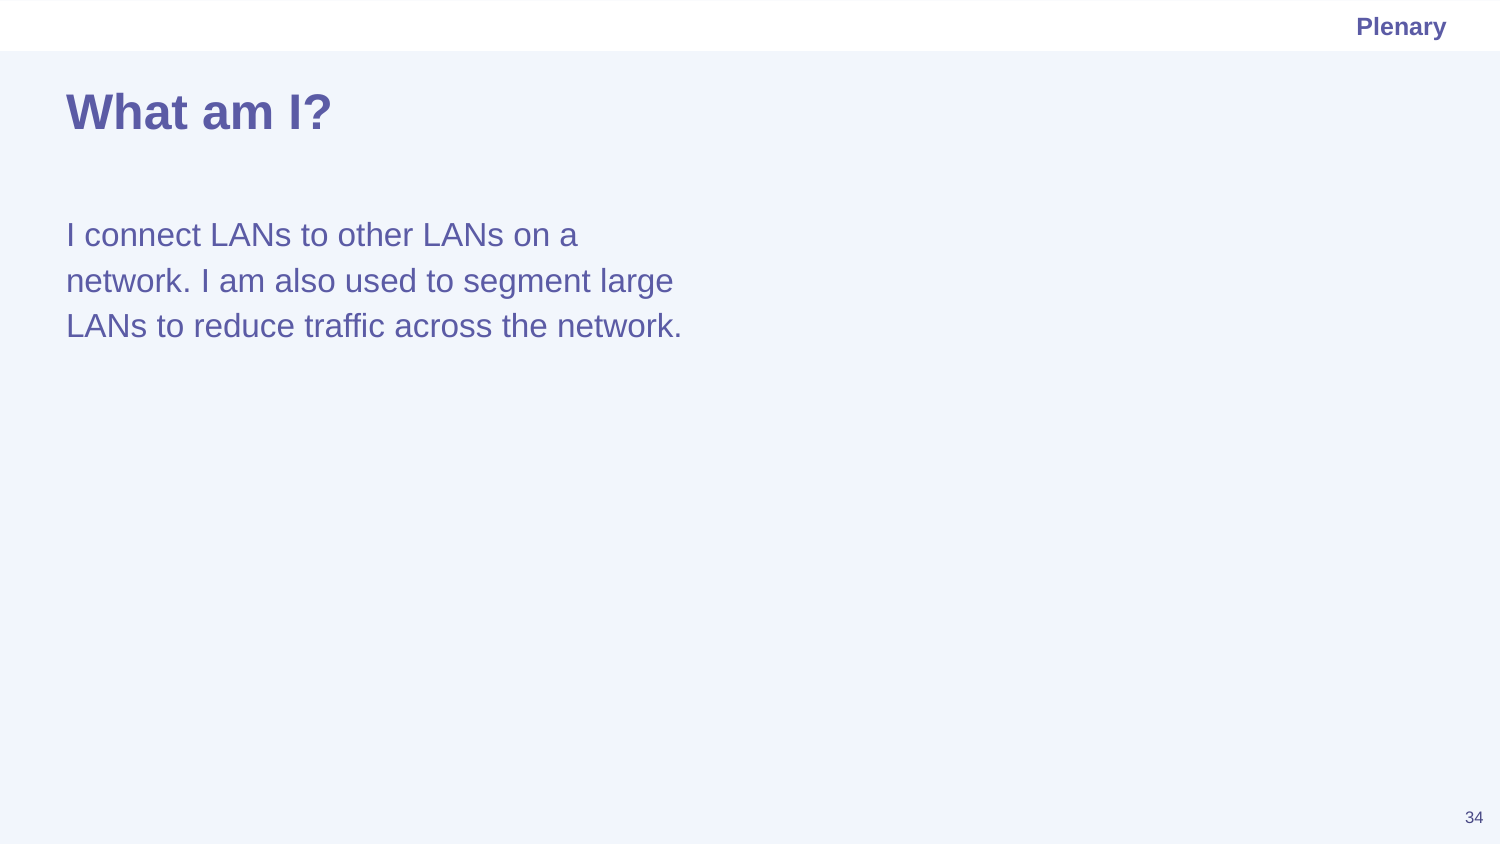

Plenary
# What am I?
I connect LANs to other LANs on a network. I am also used to segment large LANs to reduce traffic across the network.
34